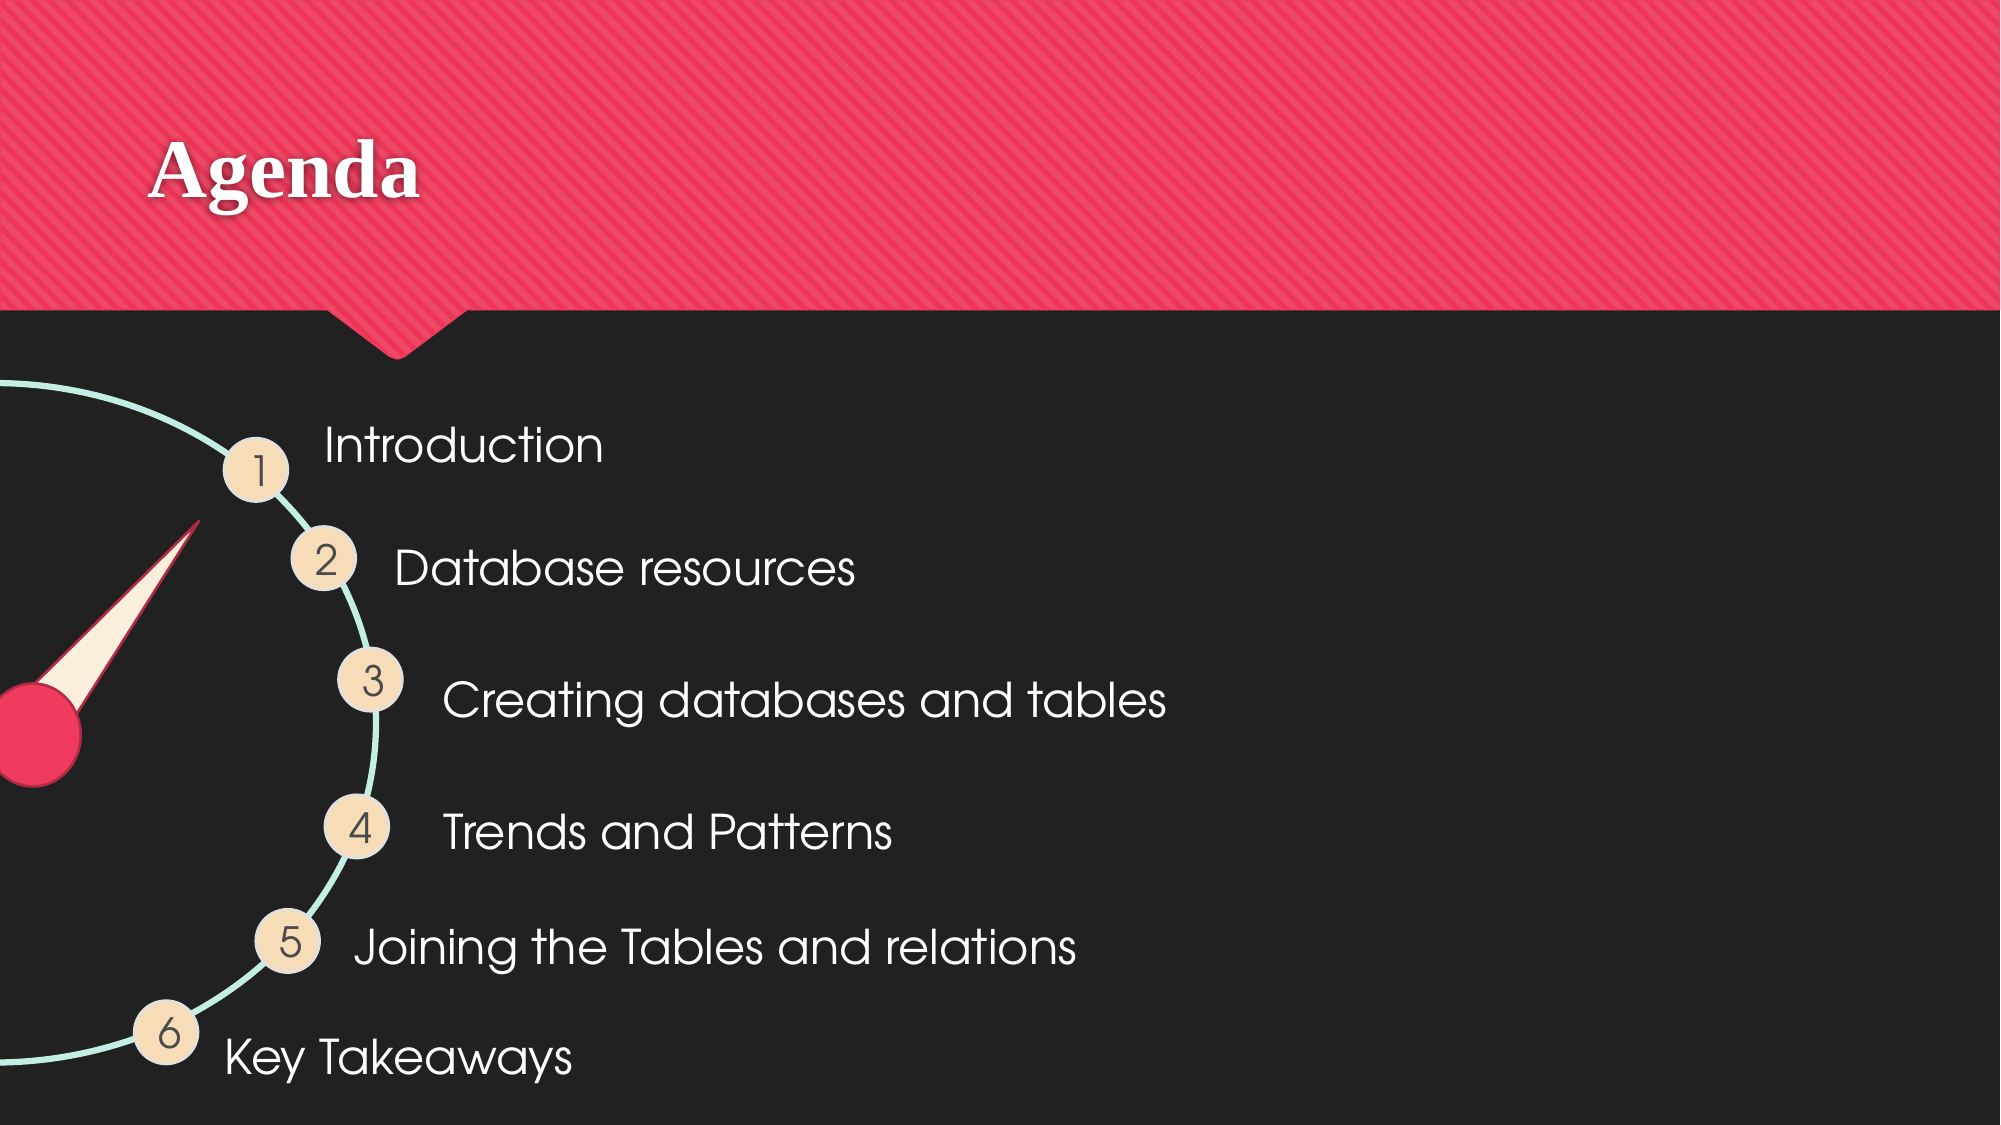

# Agenda

Introduction
1

2
Database resources

3
Creating databases and tables

Trends and Patterns
4
5
Joining the Tables and relations

6
Key Takeaways